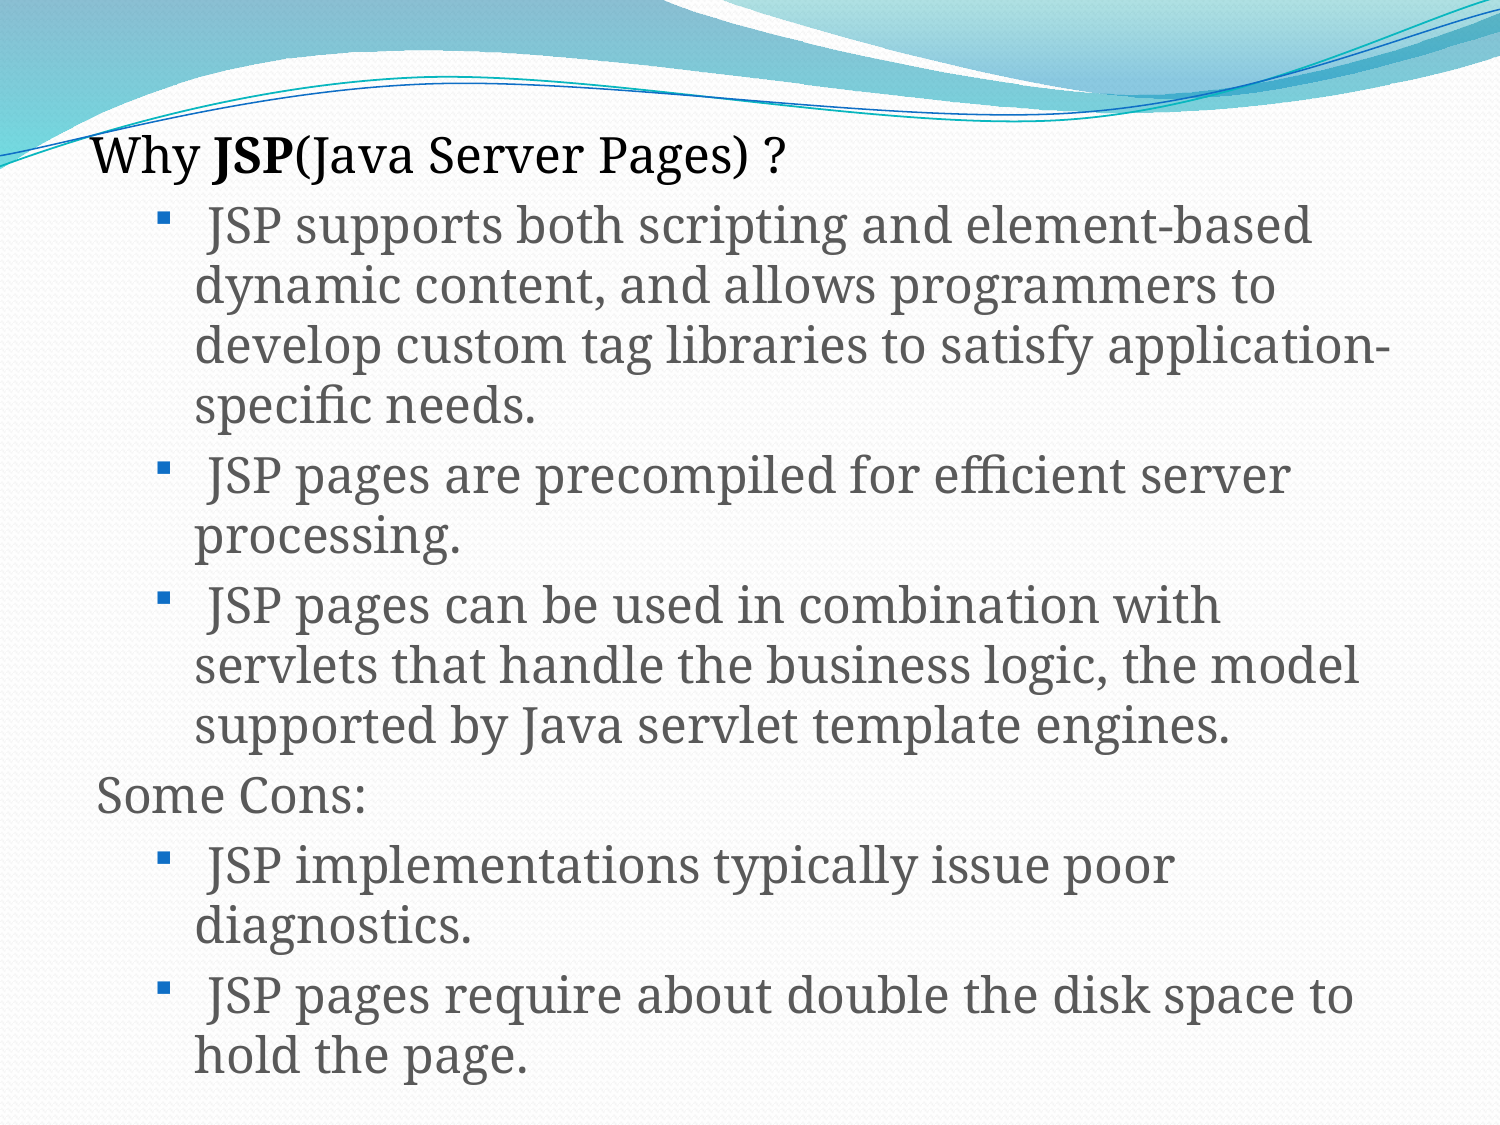

Why JSP(Java Server Pages) ?
 JSP supports both scripting and element-based dynamic content, and allows programmers to develop custom tag libraries to satisfy application-specific needs.
 JSP pages are precompiled for efficient server processing.
 JSP pages can be used in combination with servlets that handle the business logic, the model supported by Java servlet template engines.
Some Cons:
 JSP implementations typically issue poor diagnostics.
 JSP pages require about double the disk space to hold the page.